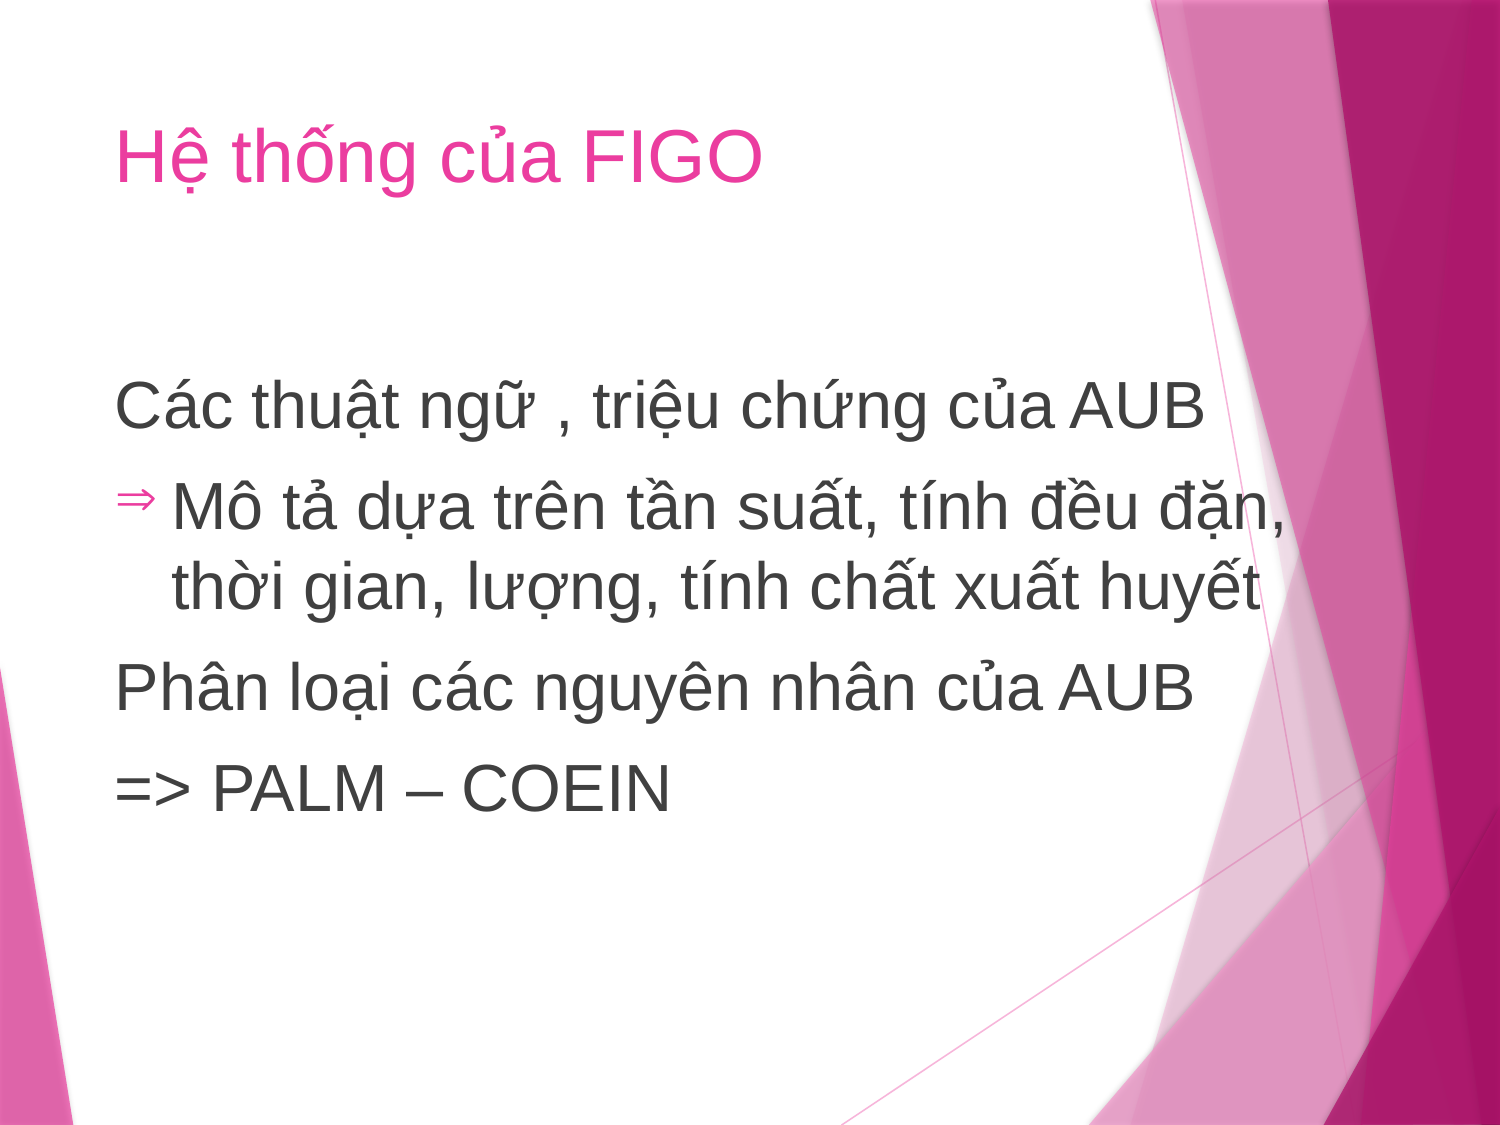

# Hệ thống của FIGO
Các thuật ngữ , triệu chứng của AUB
Mô tả dựa trên tần suất, tính đều đặn, thời gian, lượng, tính chất xuất huyết
Phân loại các nguyên nhân của AUB
=> PALM – COEIN